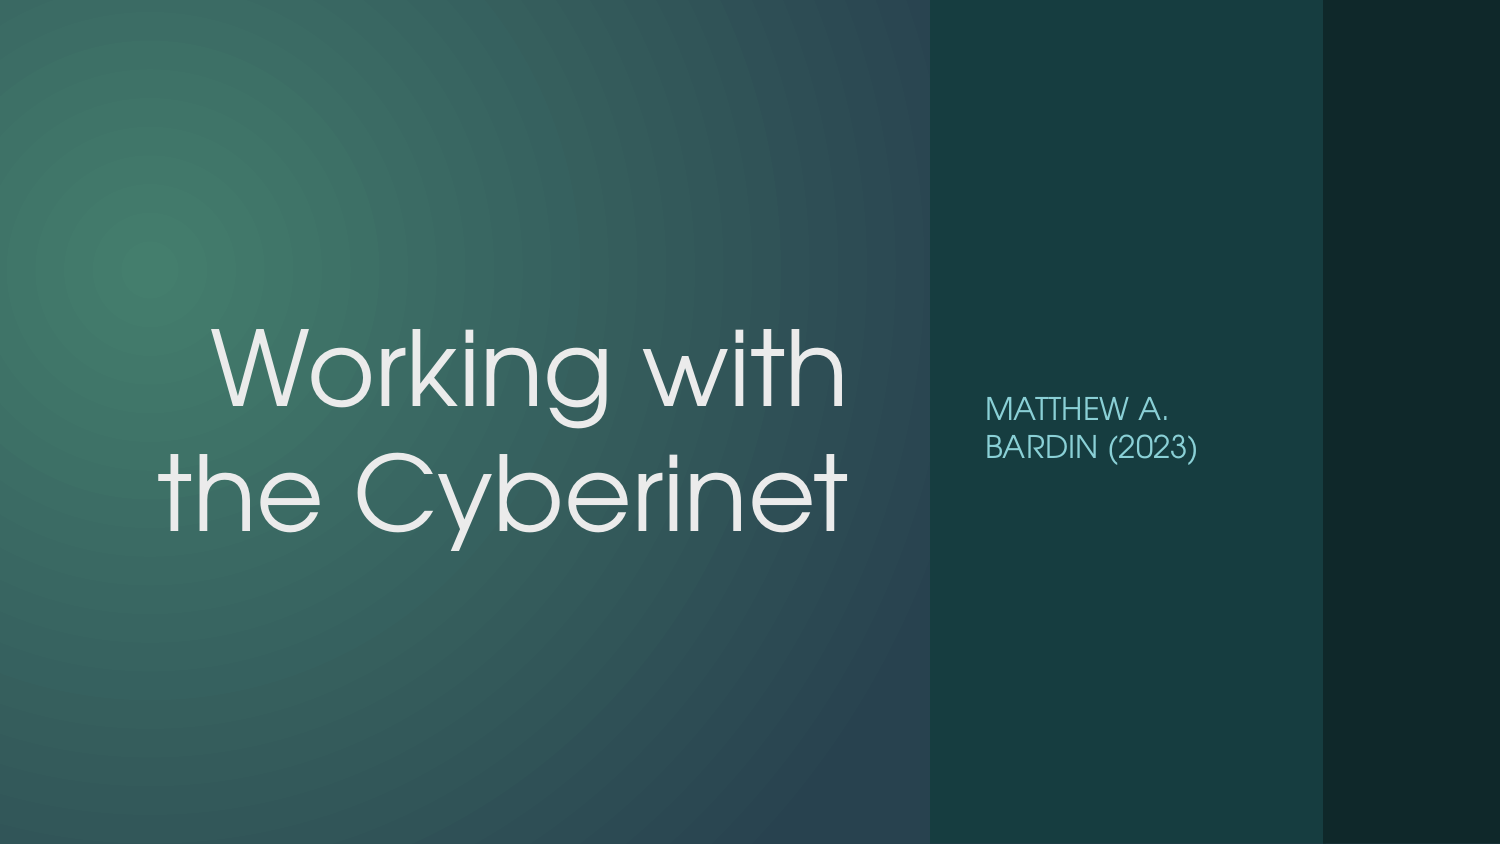

# Working with the Cyberinet
Matthew A. Bardin (2023)